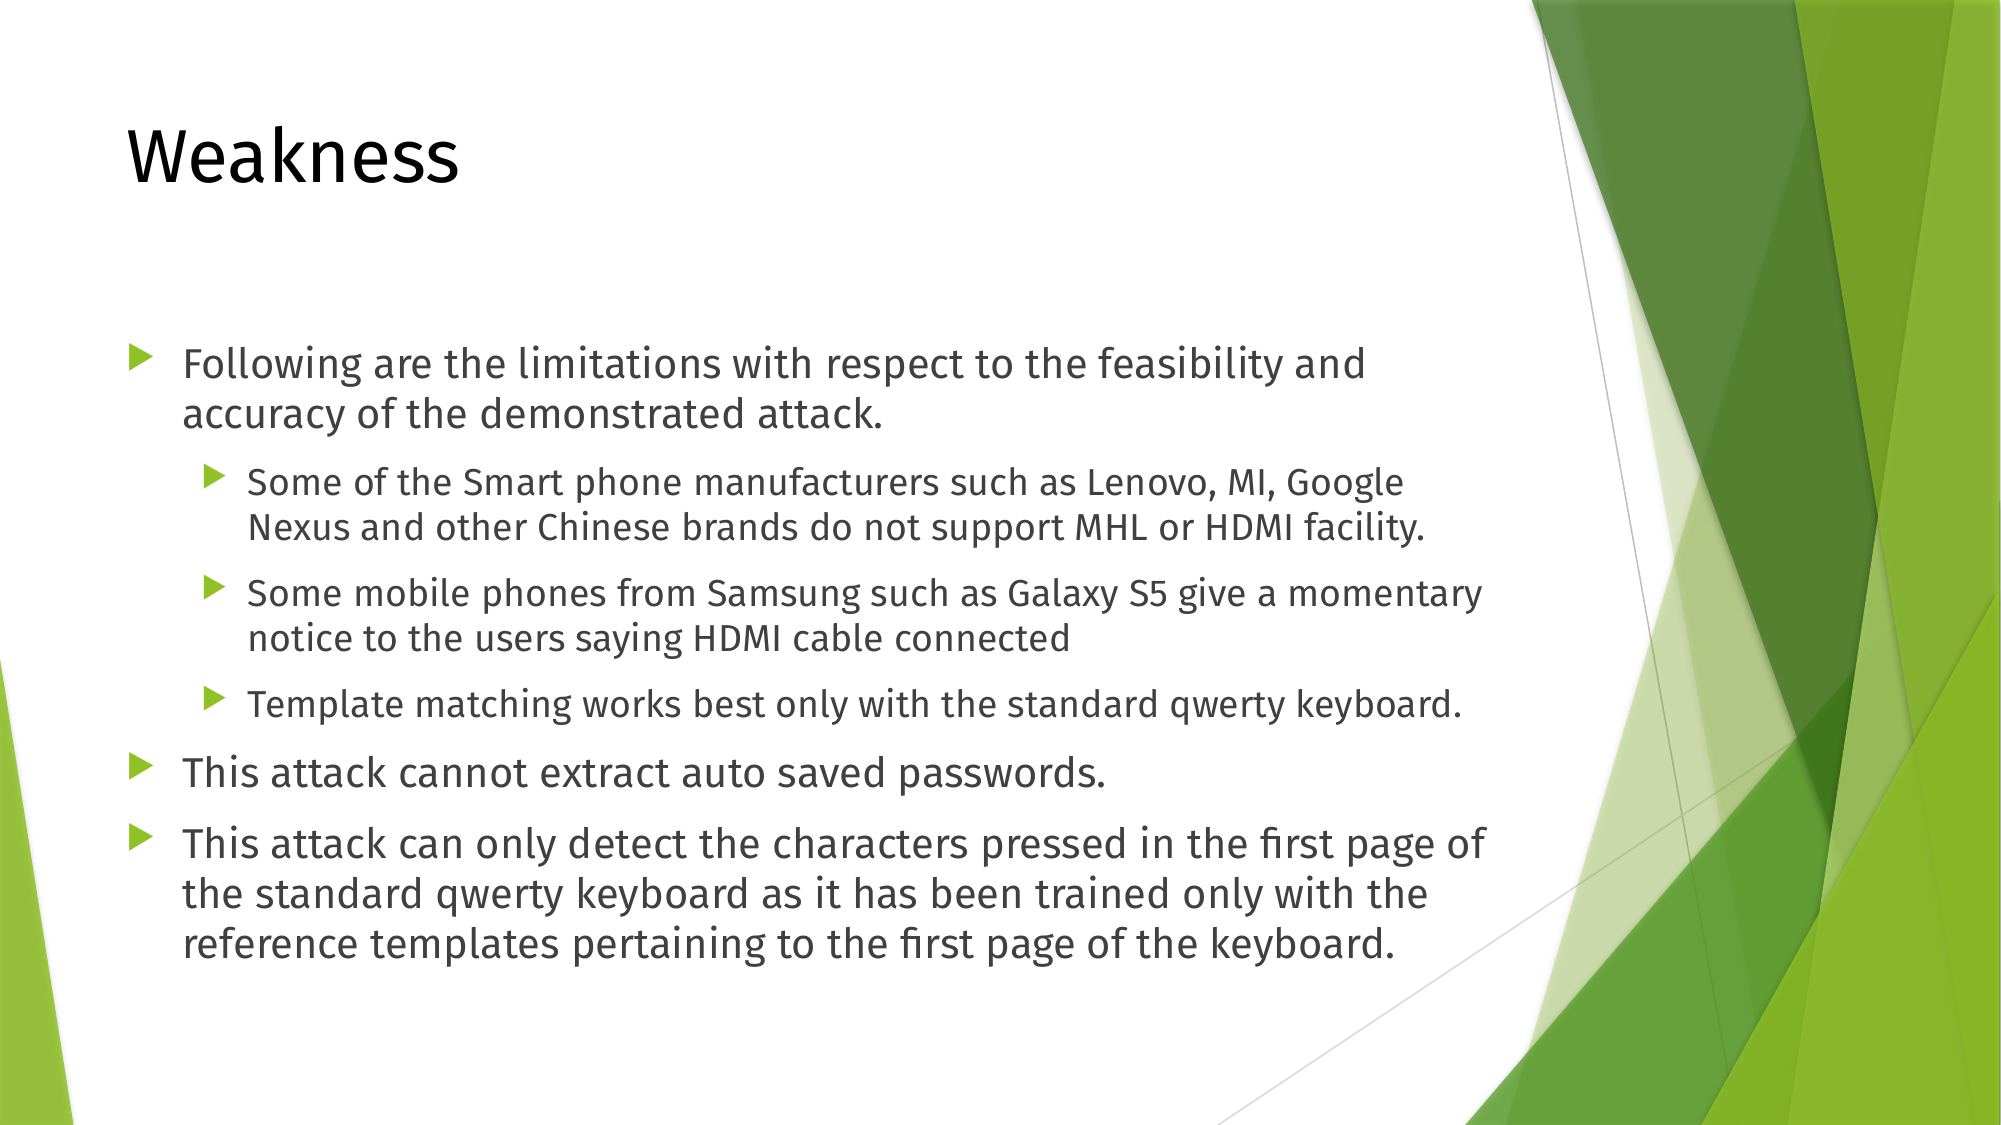

# Weakness
Following are the limitations with respect to the feasibility and accuracy of the demonstrated attack.
Some of the Smart phone manufacturers such as Lenovo, MI, Google Nexus and other Chinese brands do not support MHL or HDMI facility.
Some mobile phones from Samsung such as Galaxy S5 give a momentary notice to the users saying HDMI cable connected
Template matching works best only with the standard qwerty keyboard.
This attack cannot extract auto saved passwords.
This attack can only detect the characters pressed in the first page of the standard qwerty keyboard as it has been trained only with the reference templates pertaining to the first page of the keyboard.